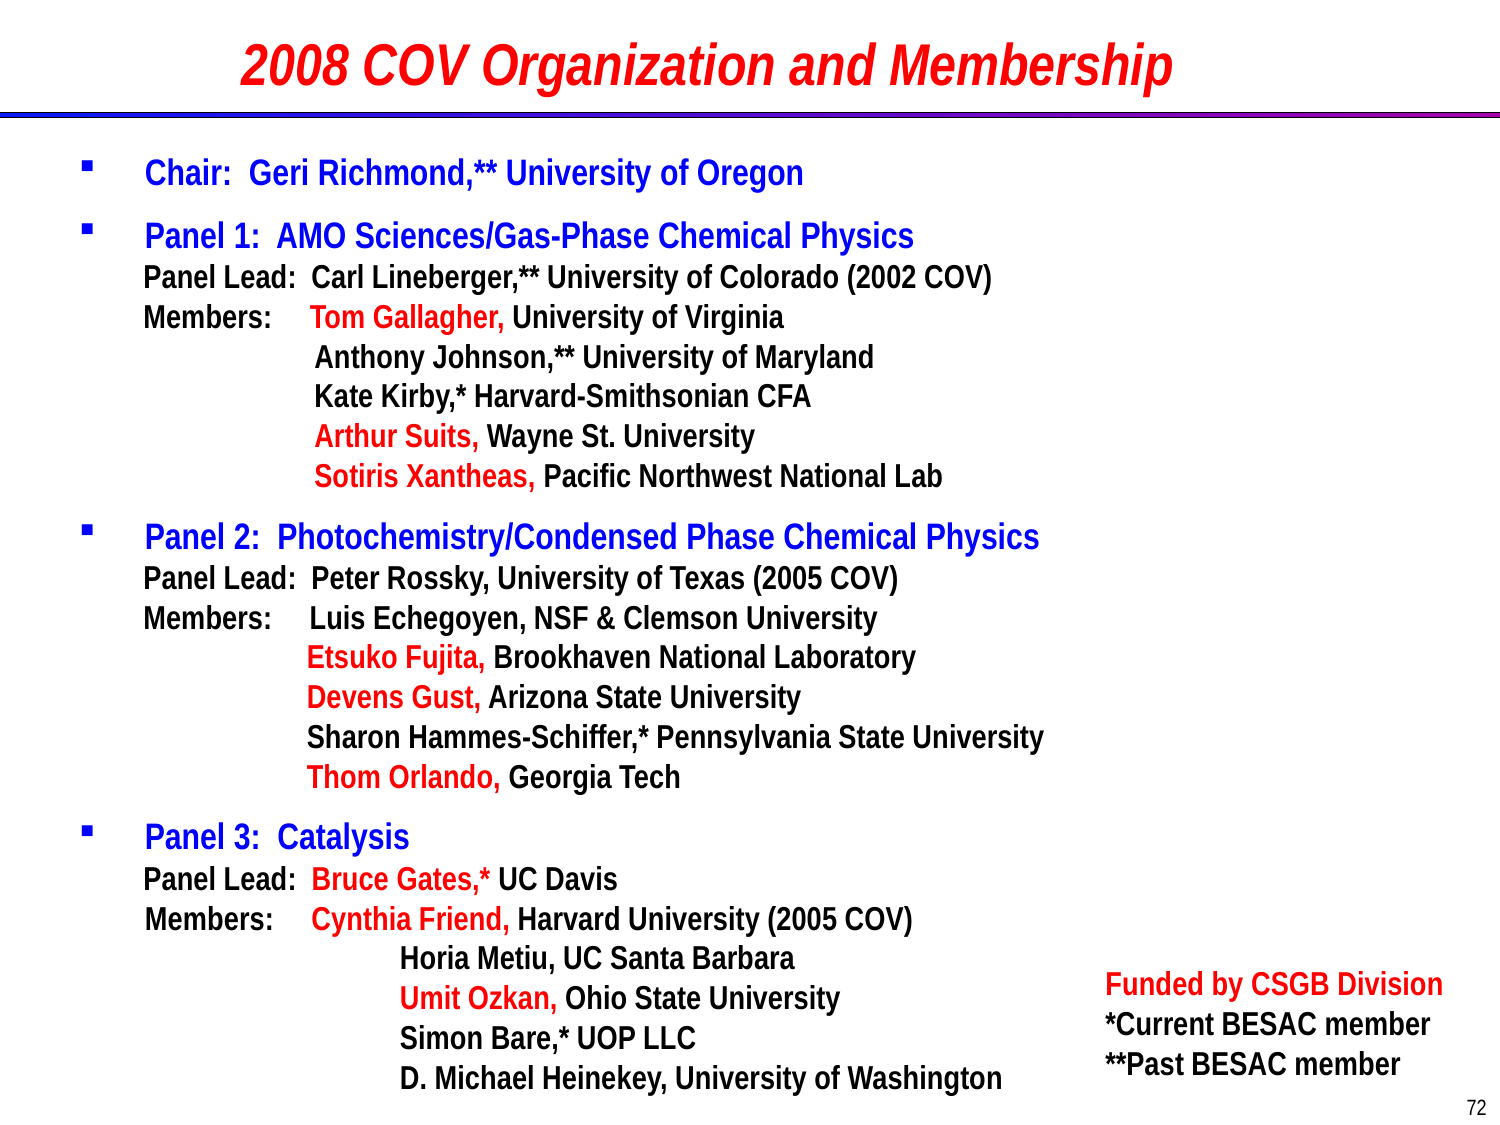

2008 COV Organization and Membership
Chair:  Geri Richmond,** University of Oregon
Panel 1:  AMO Sciences/Gas-Phase Chemical Physics
Panel Lead:  Carl Lineberger,** University of Colorado (2002 COV)
Members:     Tom Gallagher, University of Virginia
	              Anthony Johnson,** University of Maryland
	              Kate Kirby,* Harvard-Smithsonian CFA
	              Arthur Suits, Wayne St. University
	              Sotiris Xantheas, Pacific Northwest National Lab
Panel 2:  Photochemistry/Condensed Phase Chemical Physics
Panel Lead:  Peter Rossky, University of Texas (2005 COV)
Members:     Luis Echegoyen, NSF & Clemson University
	             Etsuko Fujita, Brookhaven National Laboratory
	             Devens Gust, Arizona State University
	             Sharon Hammes-Schiffer,* Pennsylvania State University
	             Thom Orlando, Georgia Tech
Panel 3:  Catalysis
Panel Lead:  Bruce Gates,* UC Davis
	Members:     Cynthia Friend, Harvard University (2005 COV)
		              Horia Metiu, UC Santa Barbara
		              Umit Ozkan, Ohio State University
		              Simon Bare,* UOP LLC
		              D. Michael Heinekey, University of Washington
Funded by CSGB Division
*Current BESAC member
**Past BESAC member